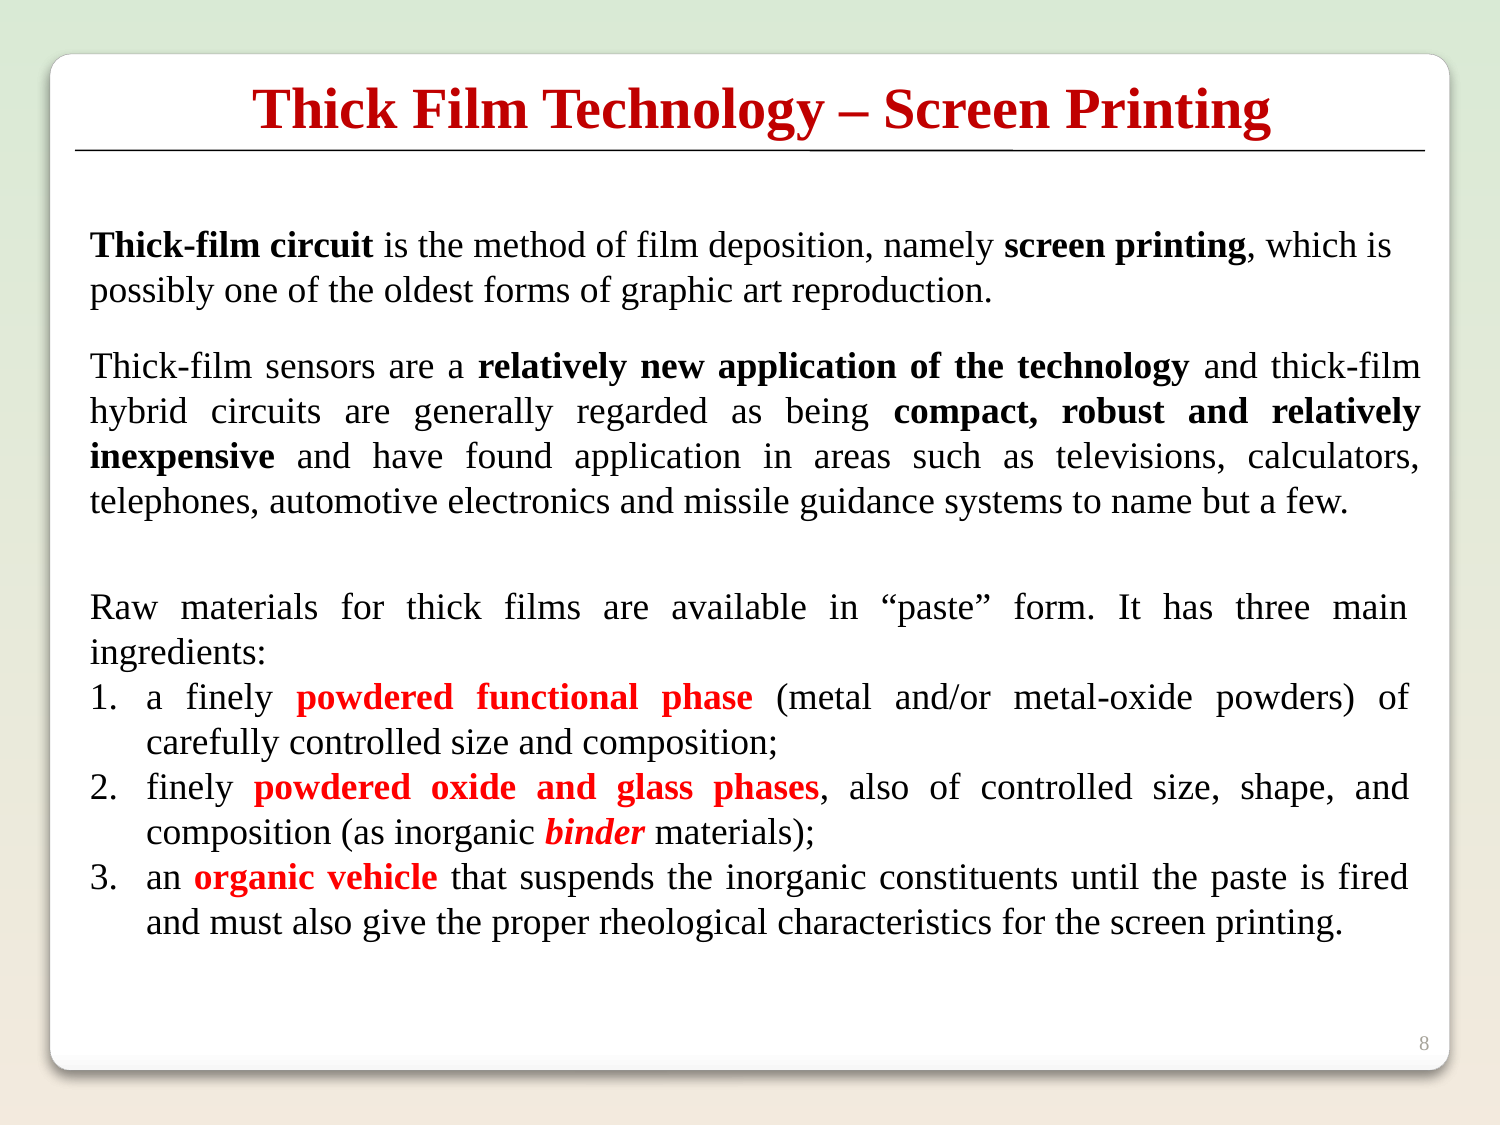

Thick Film Technology – Screen Printing
Thick-film circuit is the method of film deposition, namely screen printing, which is
possibly one of the oldest forms of graphic art reproduction.
Thick-film sensors are a relatively new application of the technology and thick-film hybrid circuits are generally regarded as being compact, robust and relatively inexpensive and have found application in areas such as televisions, calculators, telephones, automotive electronics and missile guidance systems to name but a few.
Raw materials for thick films are available in “paste” form. It has three main ingredients:
a finely powdered functional phase (metal and/or metal-oxide powders) of carefully controlled size and composition;
finely powdered oxide and glass phases, also of controlled size, shape, and composition (as inorganic binder materials);
an organic vehicle that suspends the inorganic constituents until the paste is fired and must also give the proper rheological characteristics for the screen printing.
8